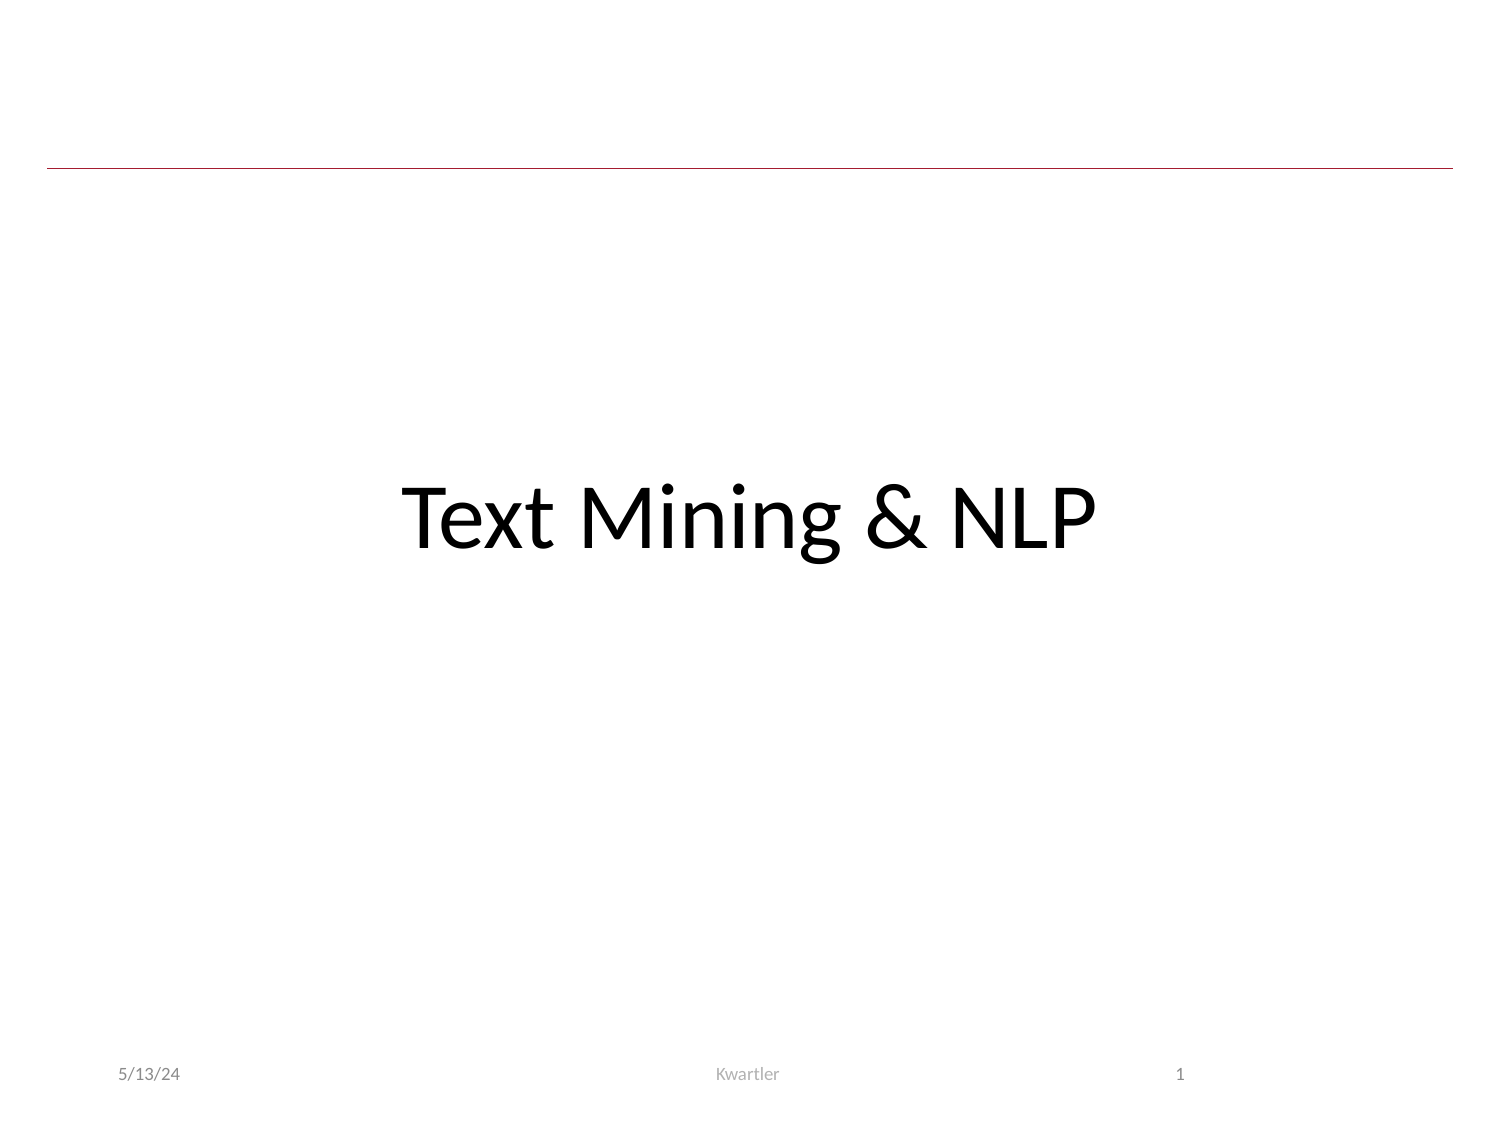

# Text Mining & NLP
5/13/24
Kwartler
1